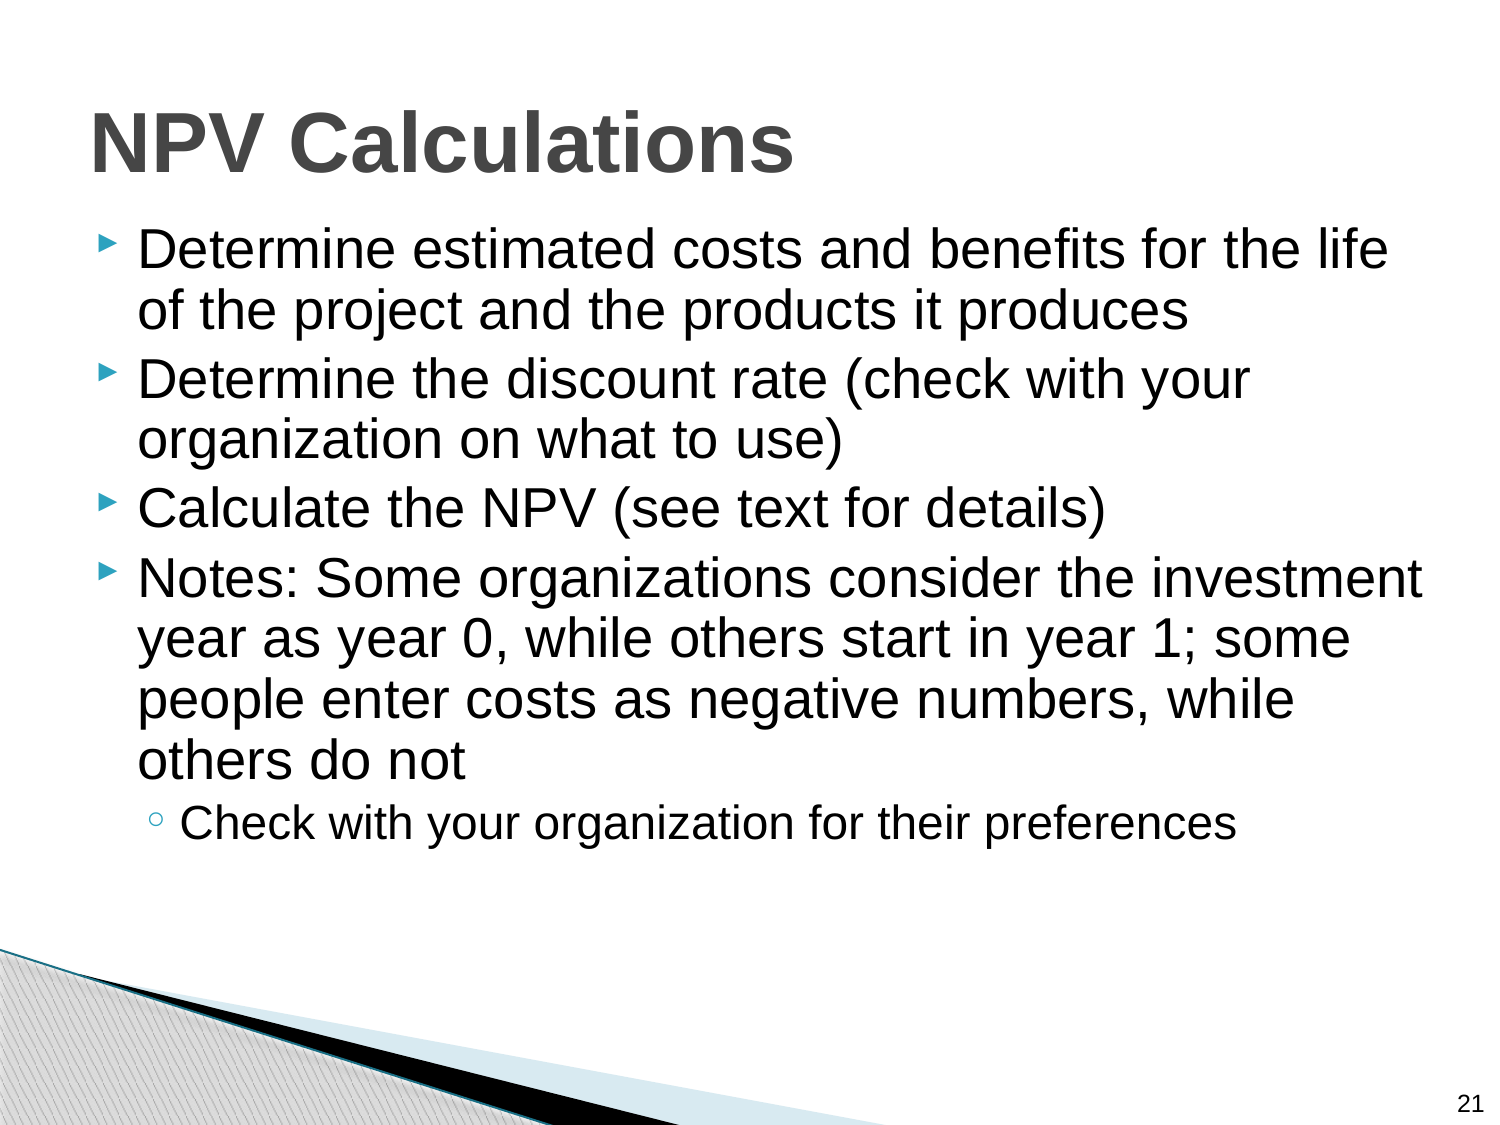

# NPV Calculations
Determine estimated costs and benefits for the life of the project and the products it produces
Determine the discount rate (check with your organization on what to use)
Calculate the NPV (see text for details)
Notes: Some organizations consider the investment year as year 0, while others start in year 1; some people enter costs as negative numbers, while others do not
Check with your organization for their preferences
21